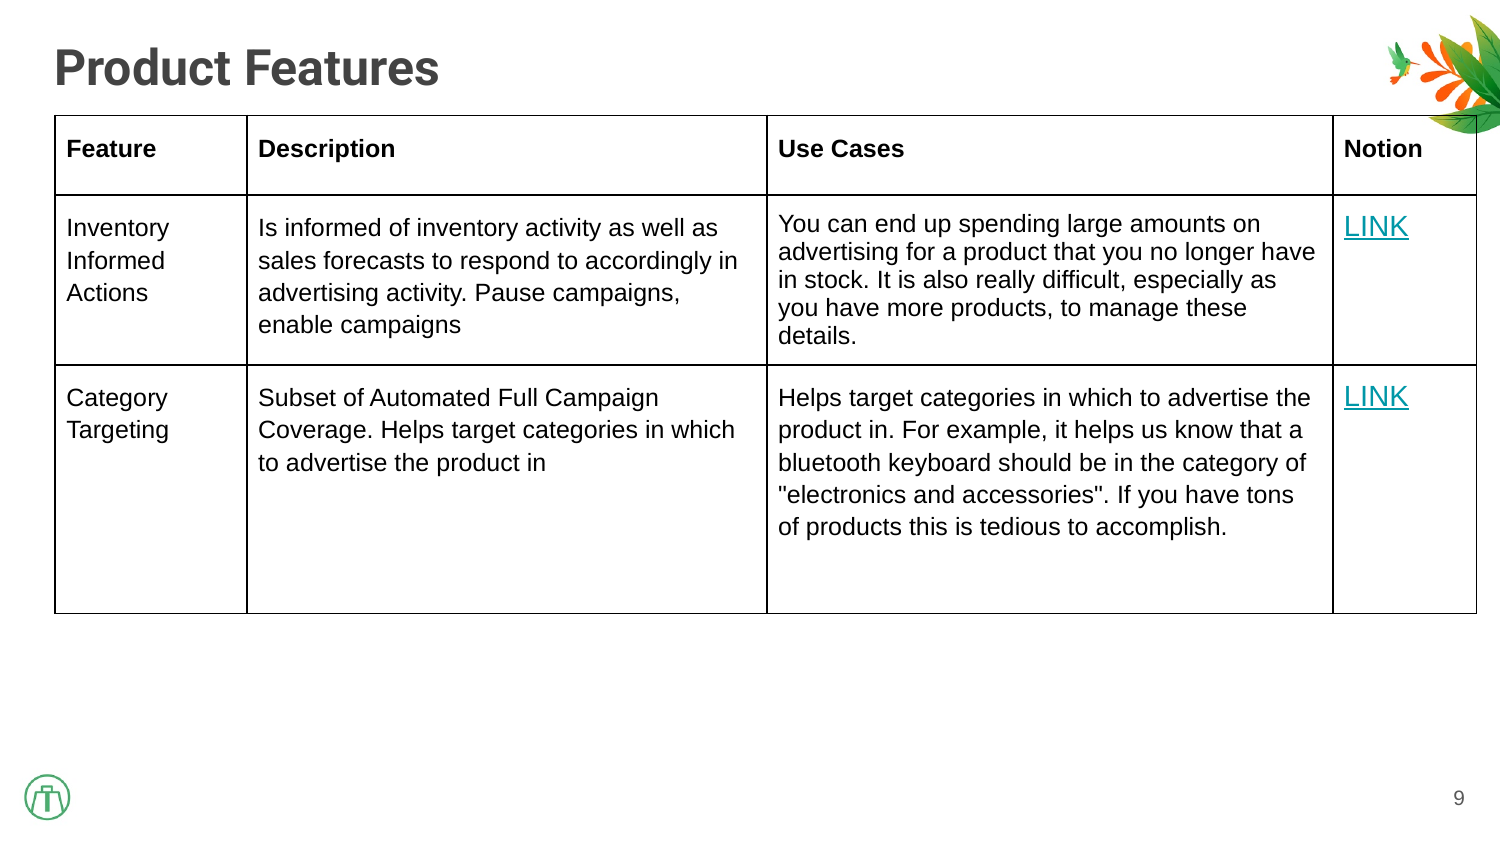

Product Features
| Feature | Description | Use Cases | Notion |
| --- | --- | --- | --- |
| Inventory Informed Actions | Is informed of inventory activity as well as sales forecasts to respond to accordingly in advertising activity. Pause campaigns, enable campaigns | You can end up spending large amounts on advertising for a product that you no longer have in stock. It is also really difficult, especially as you have more products, to manage these details. | LINK |
| Category Targeting | Subset of Automated Full Campaign Coverage. Helps target categories in which to advertise the product in | Helps target categories in which to advertise the product in. For example, it helps us know that a bluetooth keyboard should be in the category of "electronics and accessories". If you have tons of products this is tedious to accomplish. | LINK |
9